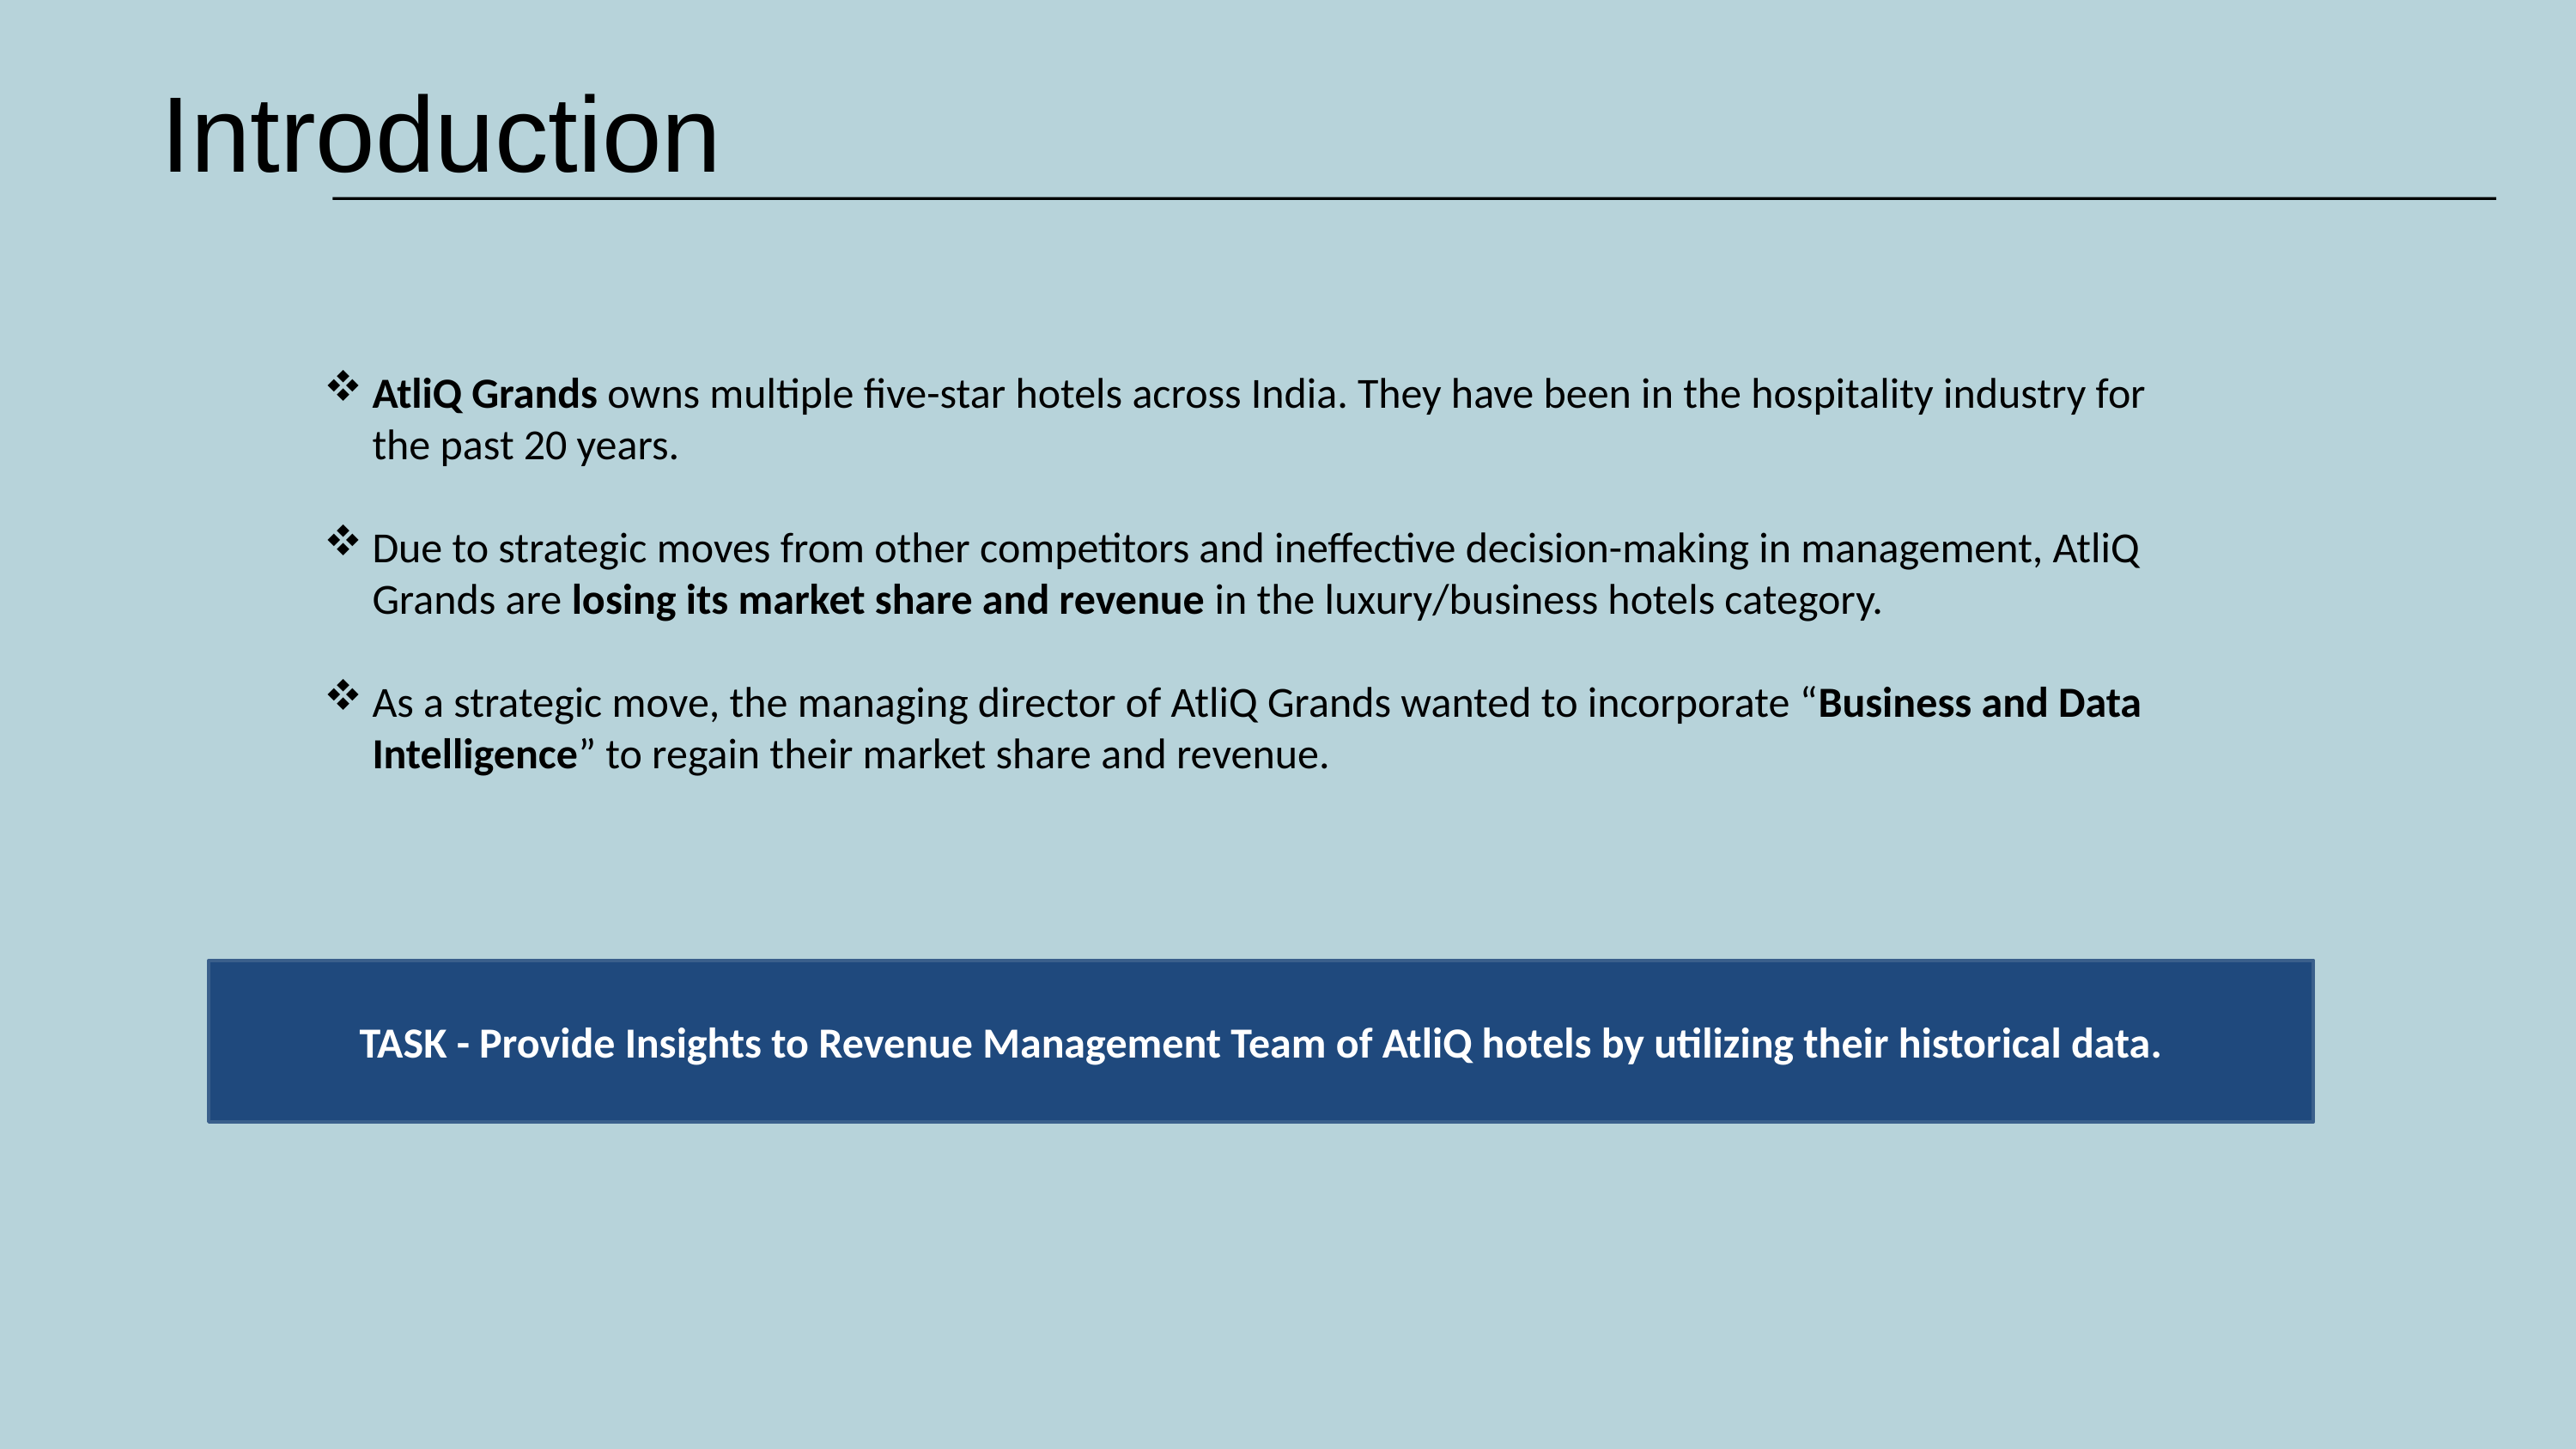

Introduction

AtliQ Grands owns multiple five-star hotels across India. They have been in the hospitality industry for the past 20 years.

Due to strategic moves from other competitors and ineffective decision-making in management, AtliQ Grands are losing its market share and revenue in the luxury/business hotels category.

As a strategic move, the managing director of AtliQ Grands wanted to incorporate “Business and Data Intelligence” to regain their market share and revenue.

TASK - Provide Insights to Revenue Management Team of AtliQ hotels by utilizing their historical data.